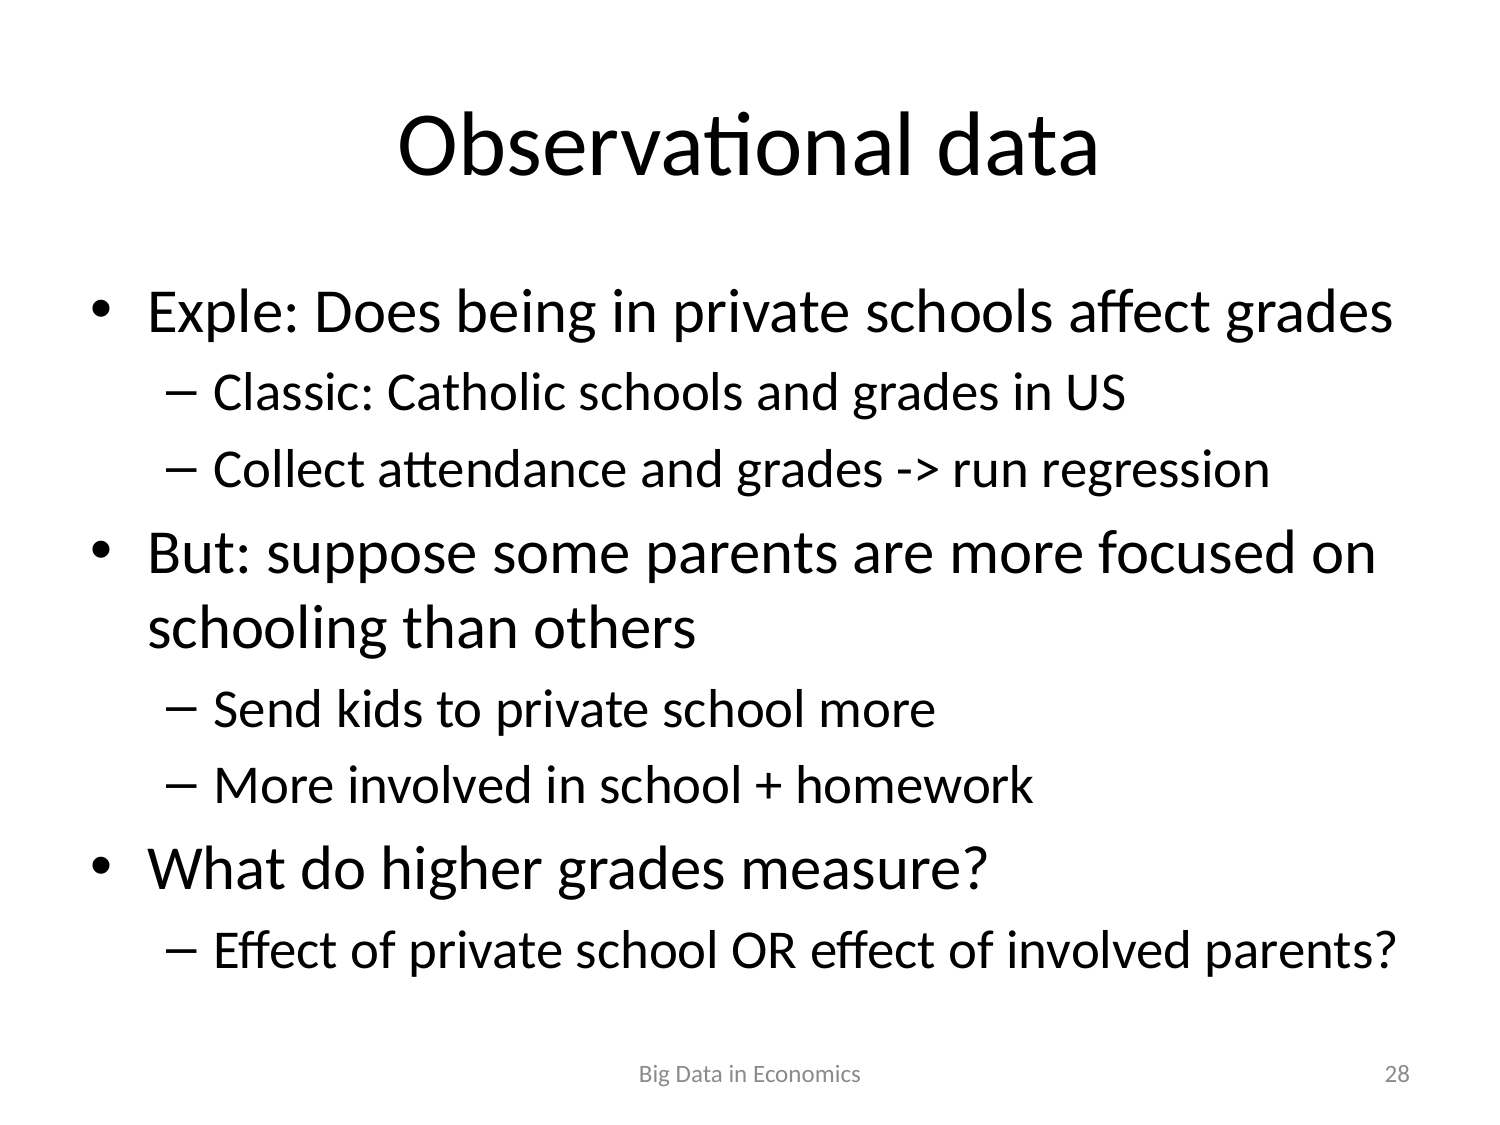

# Observational data
Exple: Does being in private schools affect grades
Classic: Catholic schools and grades in US
Collect attendance and grades -> run regression
But: suppose some parents are more focused on schooling than others
Send kids to private school more
More involved in school + homework
What do higher grades measure?
Effect of private school OR effect of involved parents?
Big Data in Economics
28